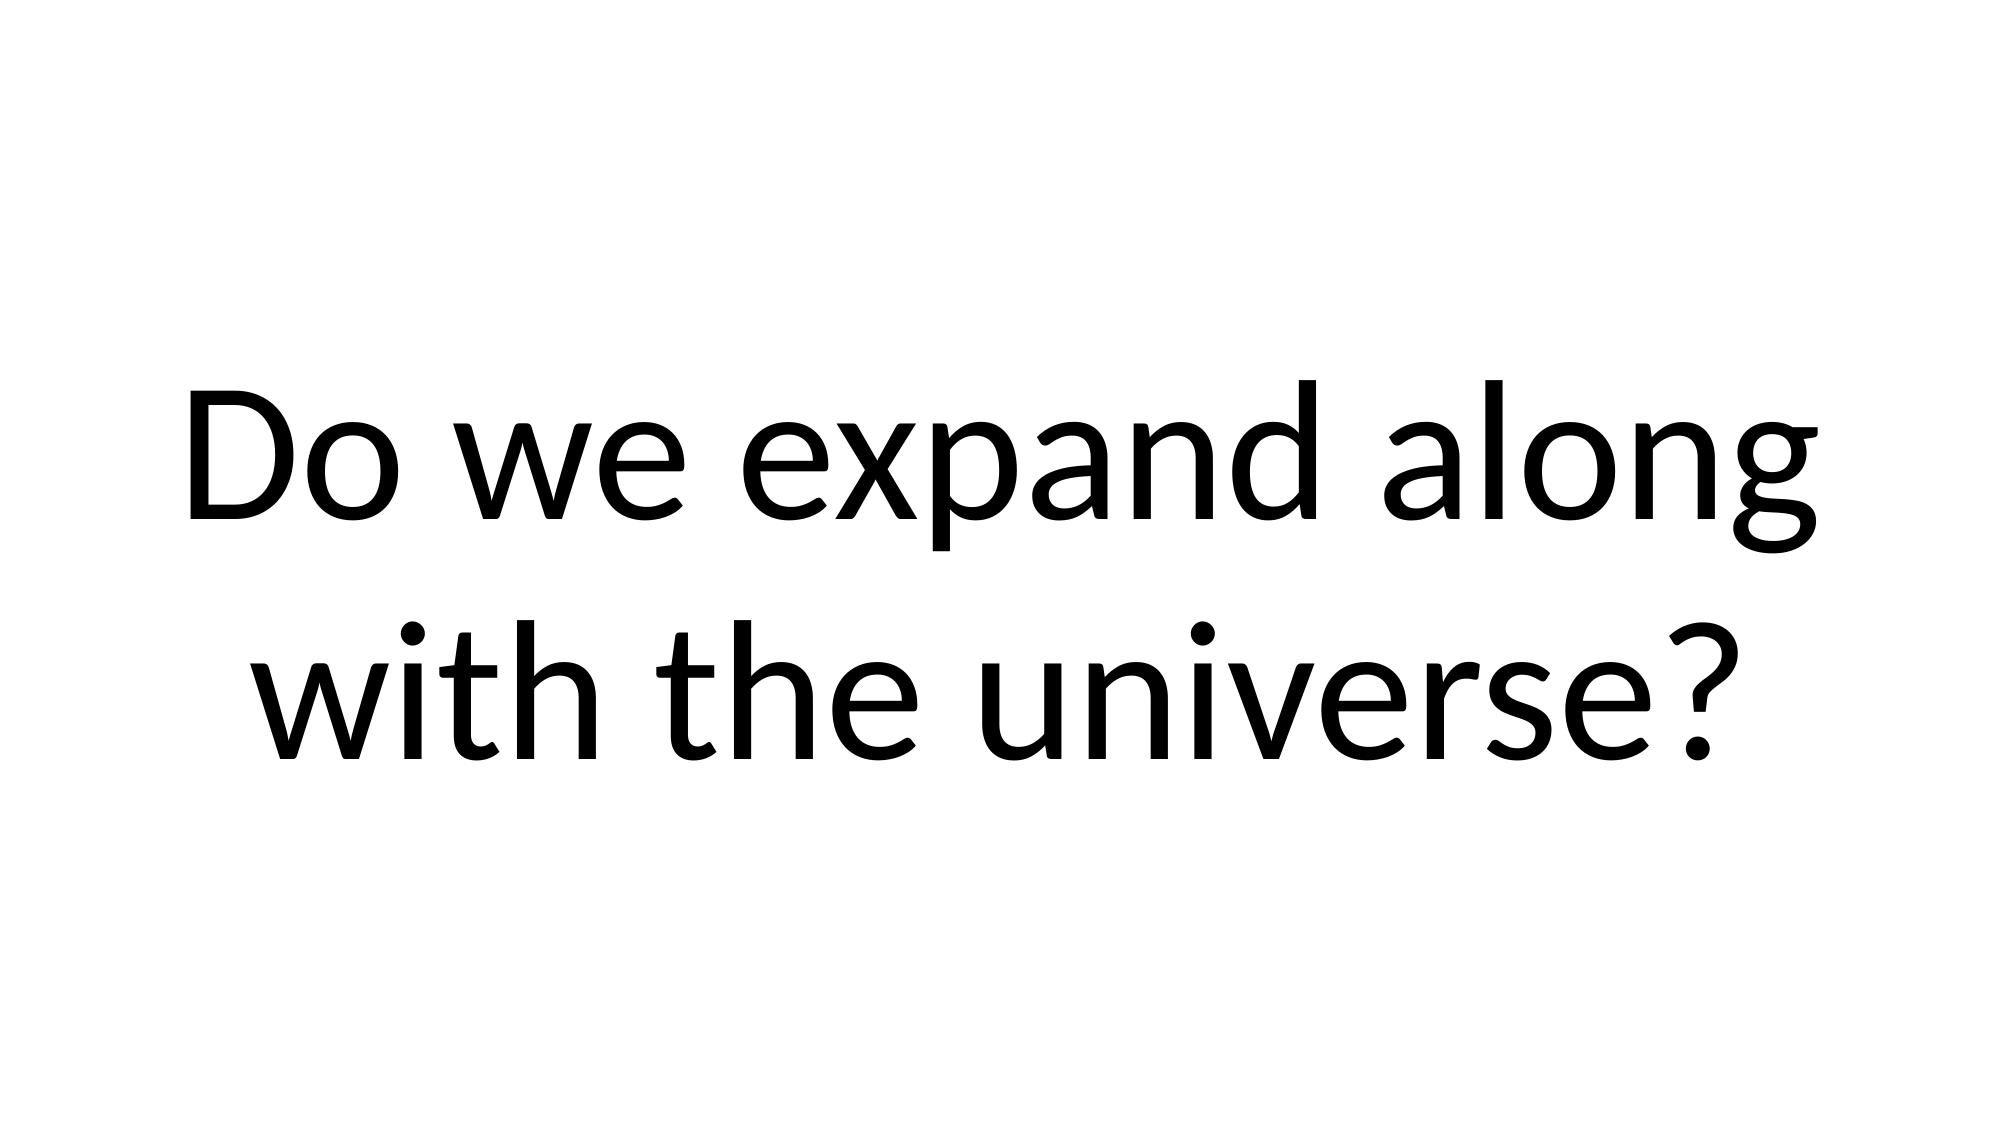

Do we expand along with the universe?